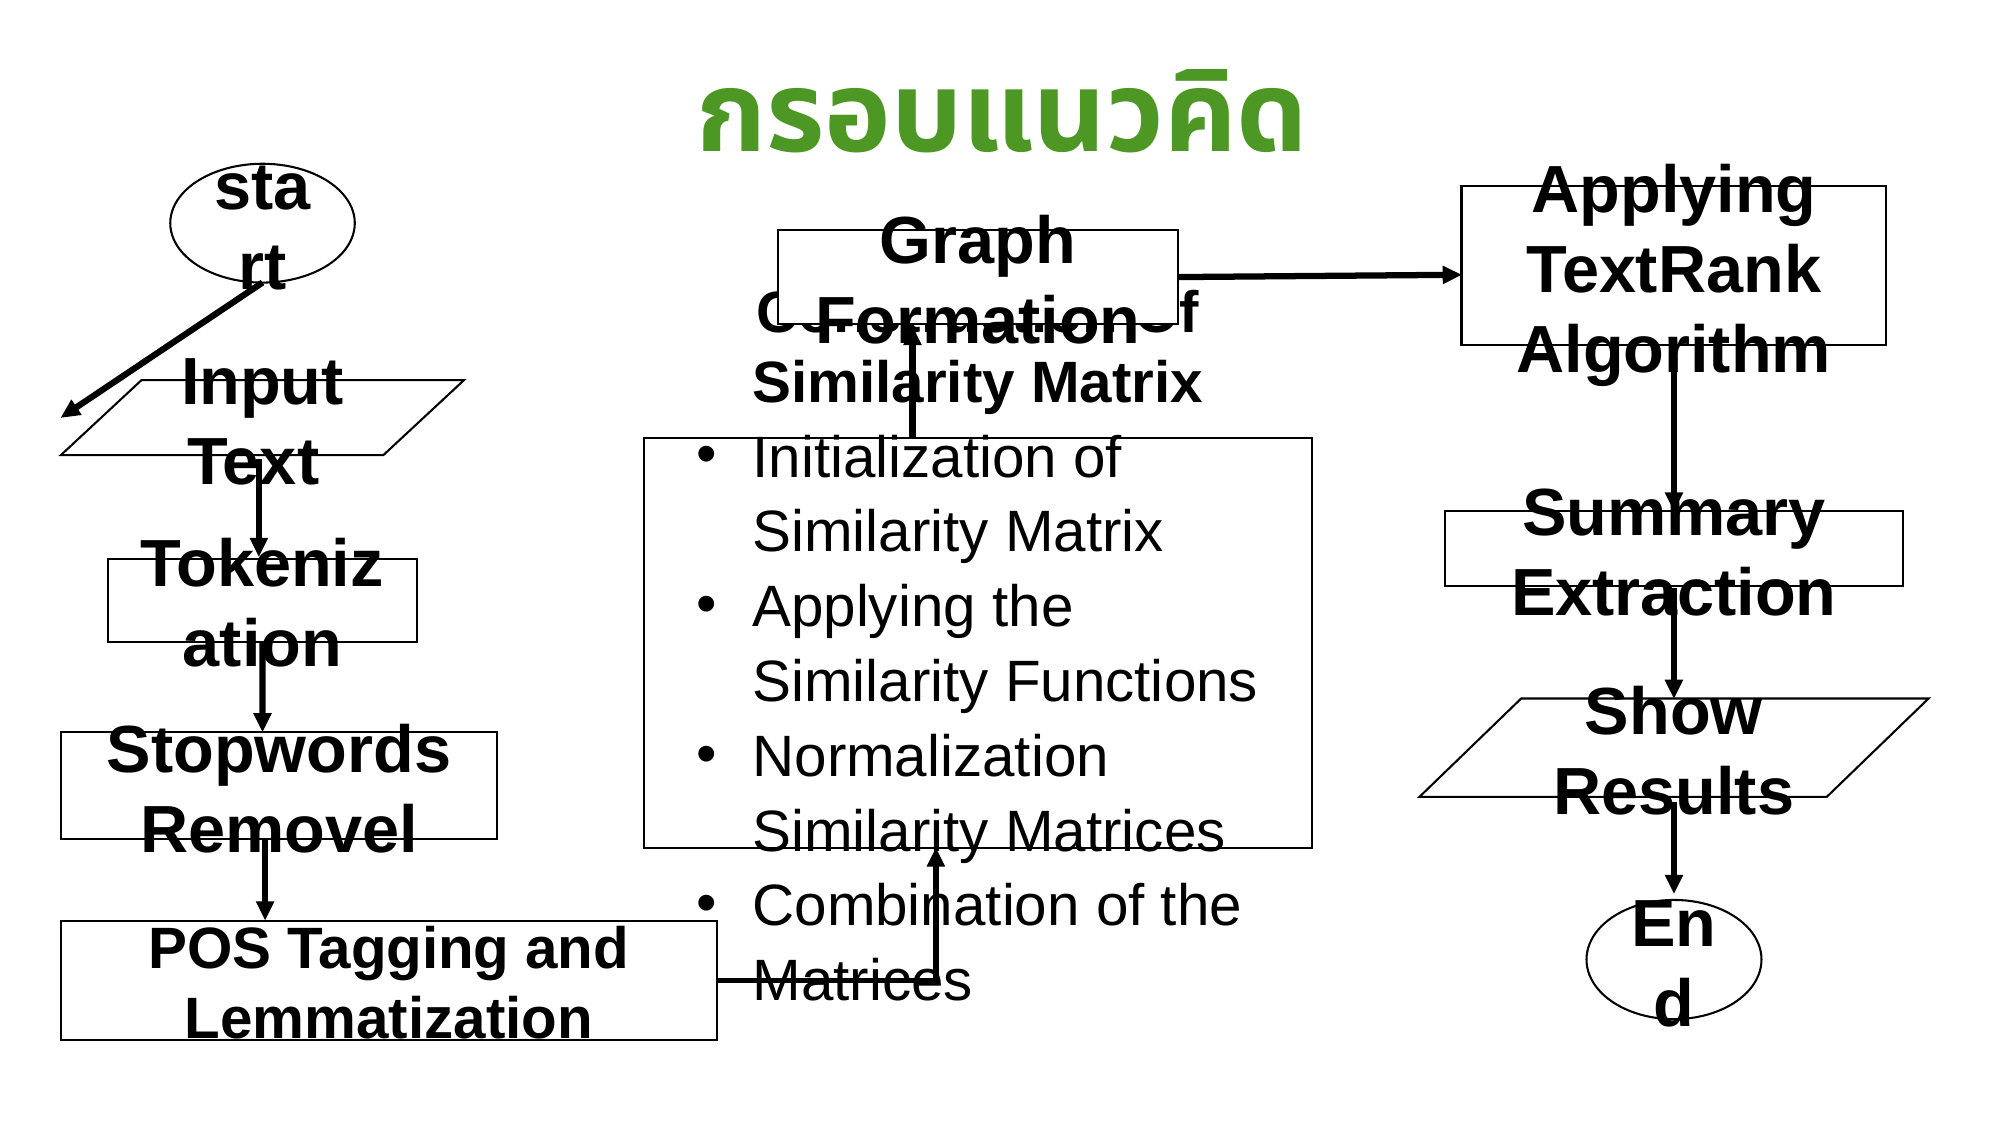

กรอบแนวคิด
start
Applying TextRank Algorithm
Graph Formation
Input Text

Construction Of Similarity Matrix
Initialization of Similarity Matrix
Applying the Similarity Functions
Normalization Similarity Matrices
Combination of the Matrices
Summary Extraction
Tokenization
Show Results
Stopwords Removel
End
POS Tagging and Lemmatization